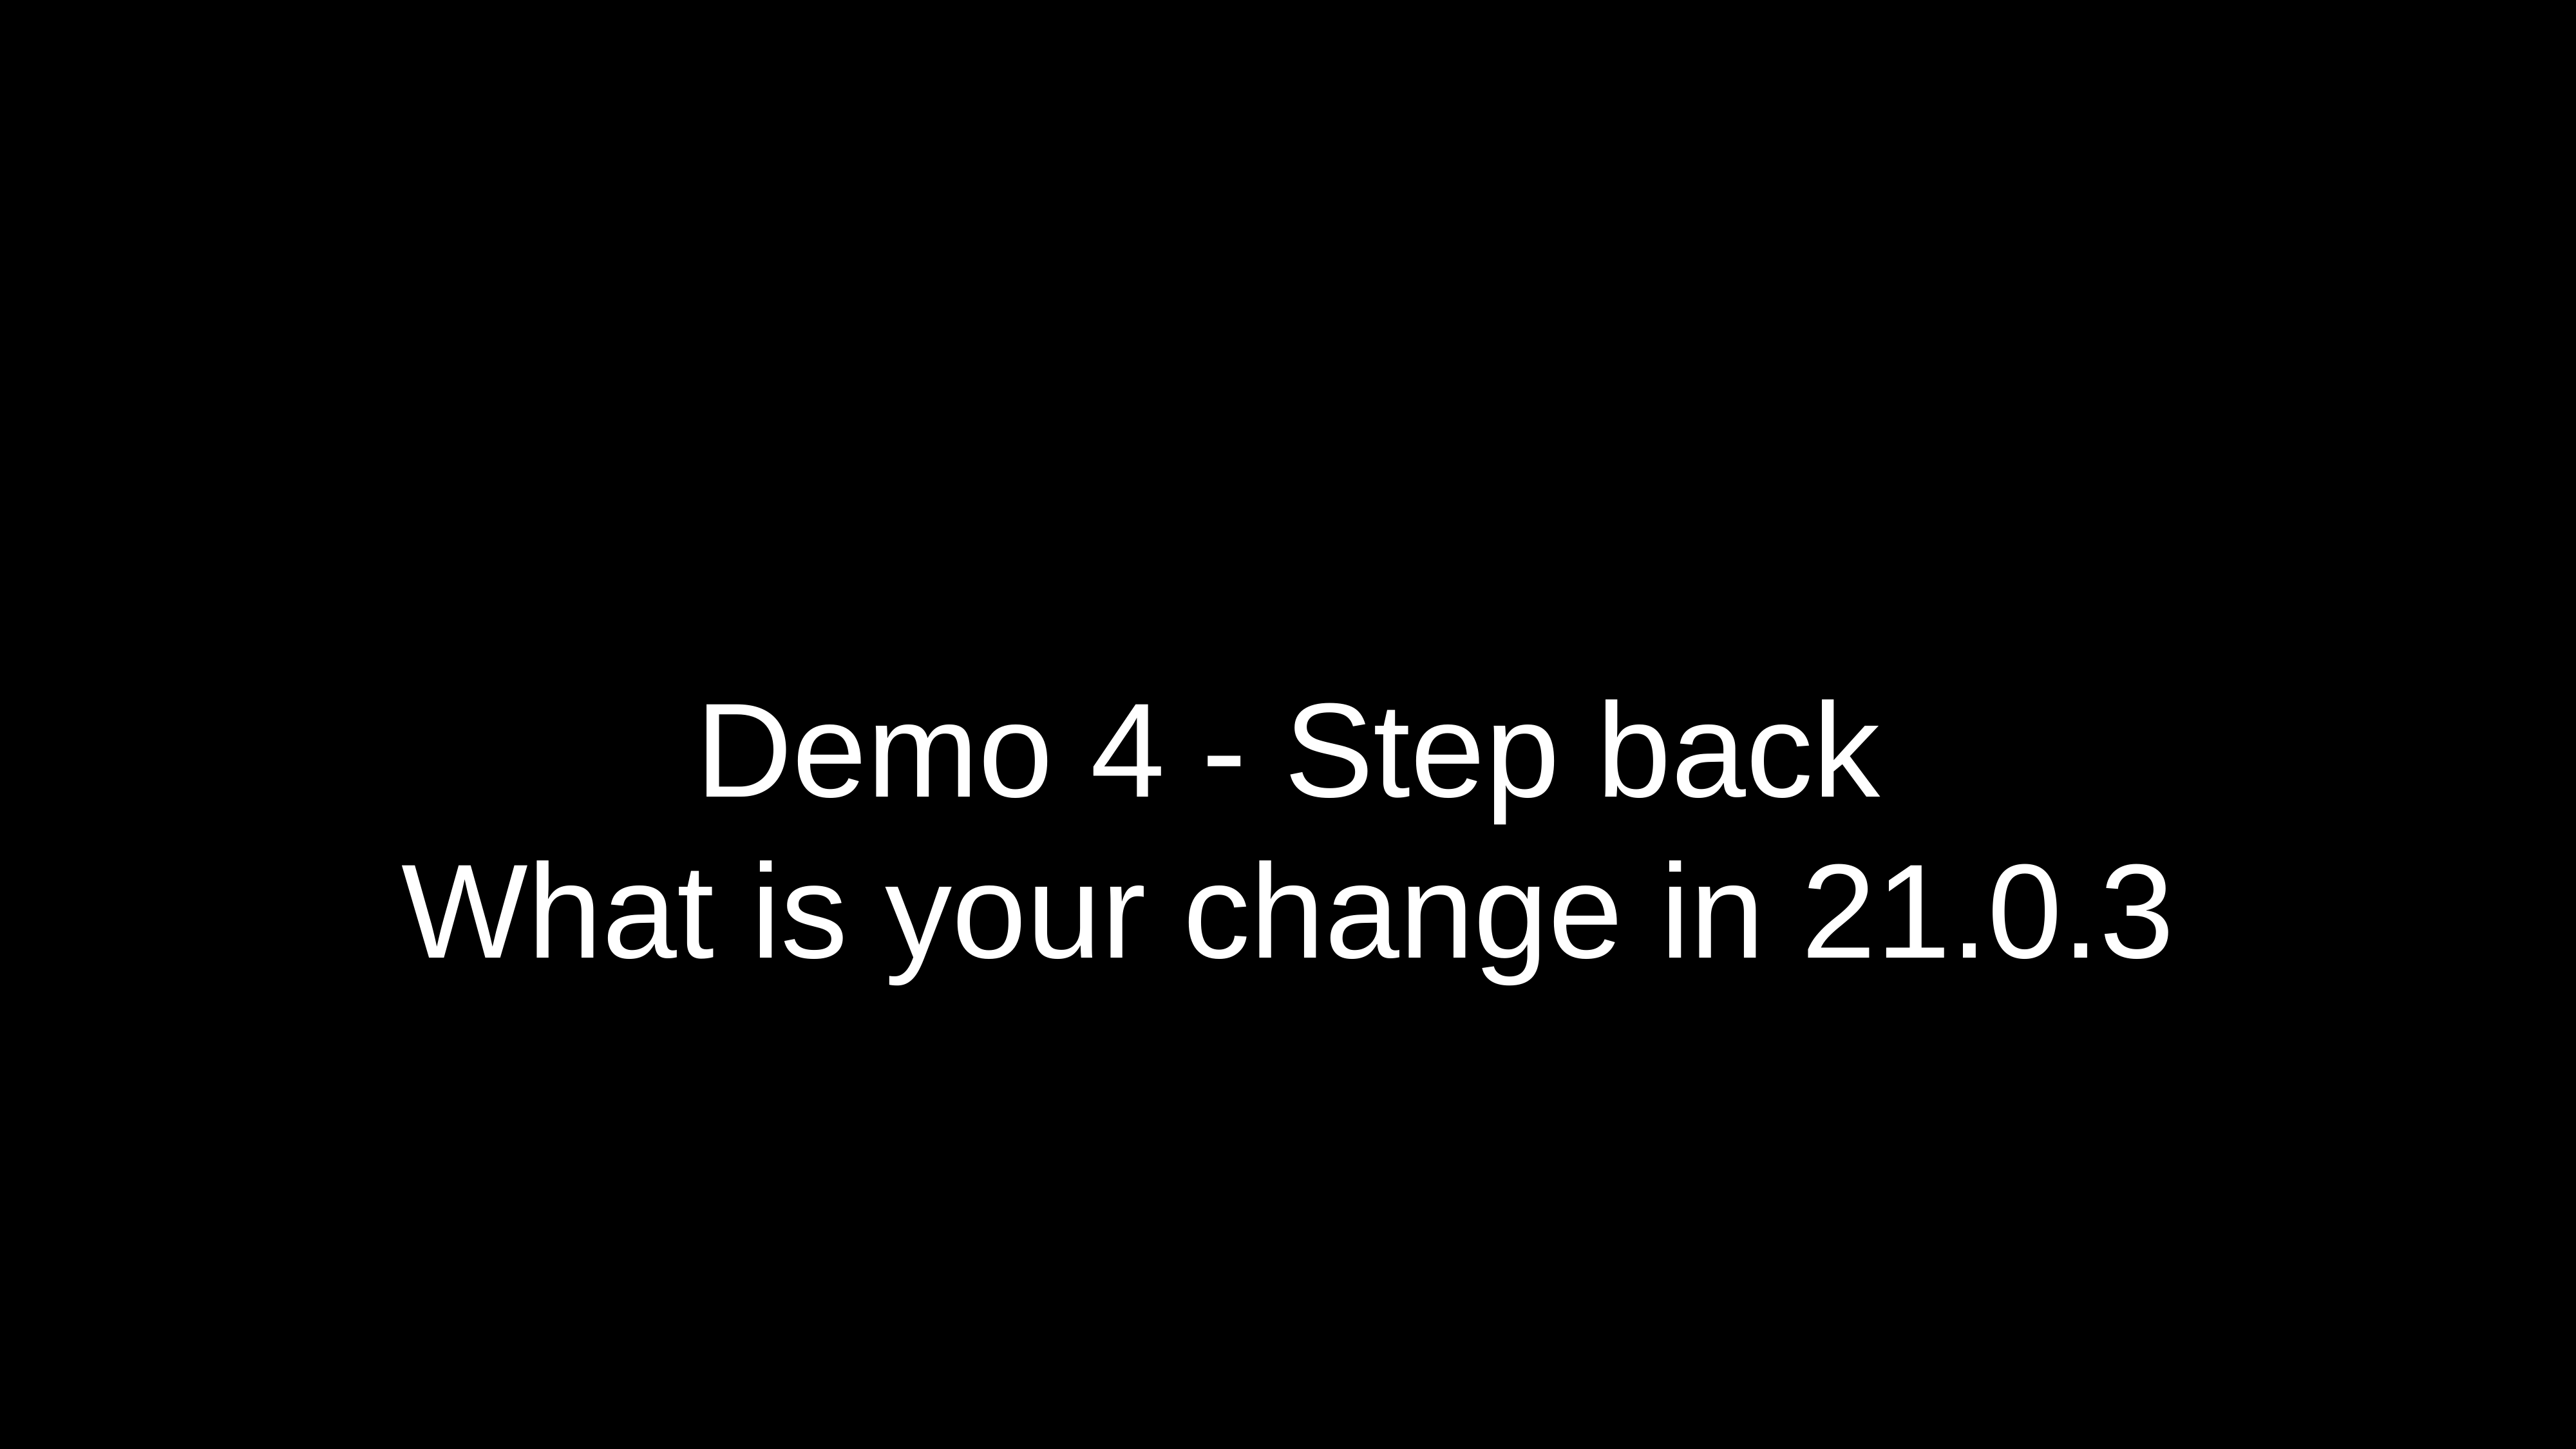

Demo 4 - Step back
What is your change in 21.0.3